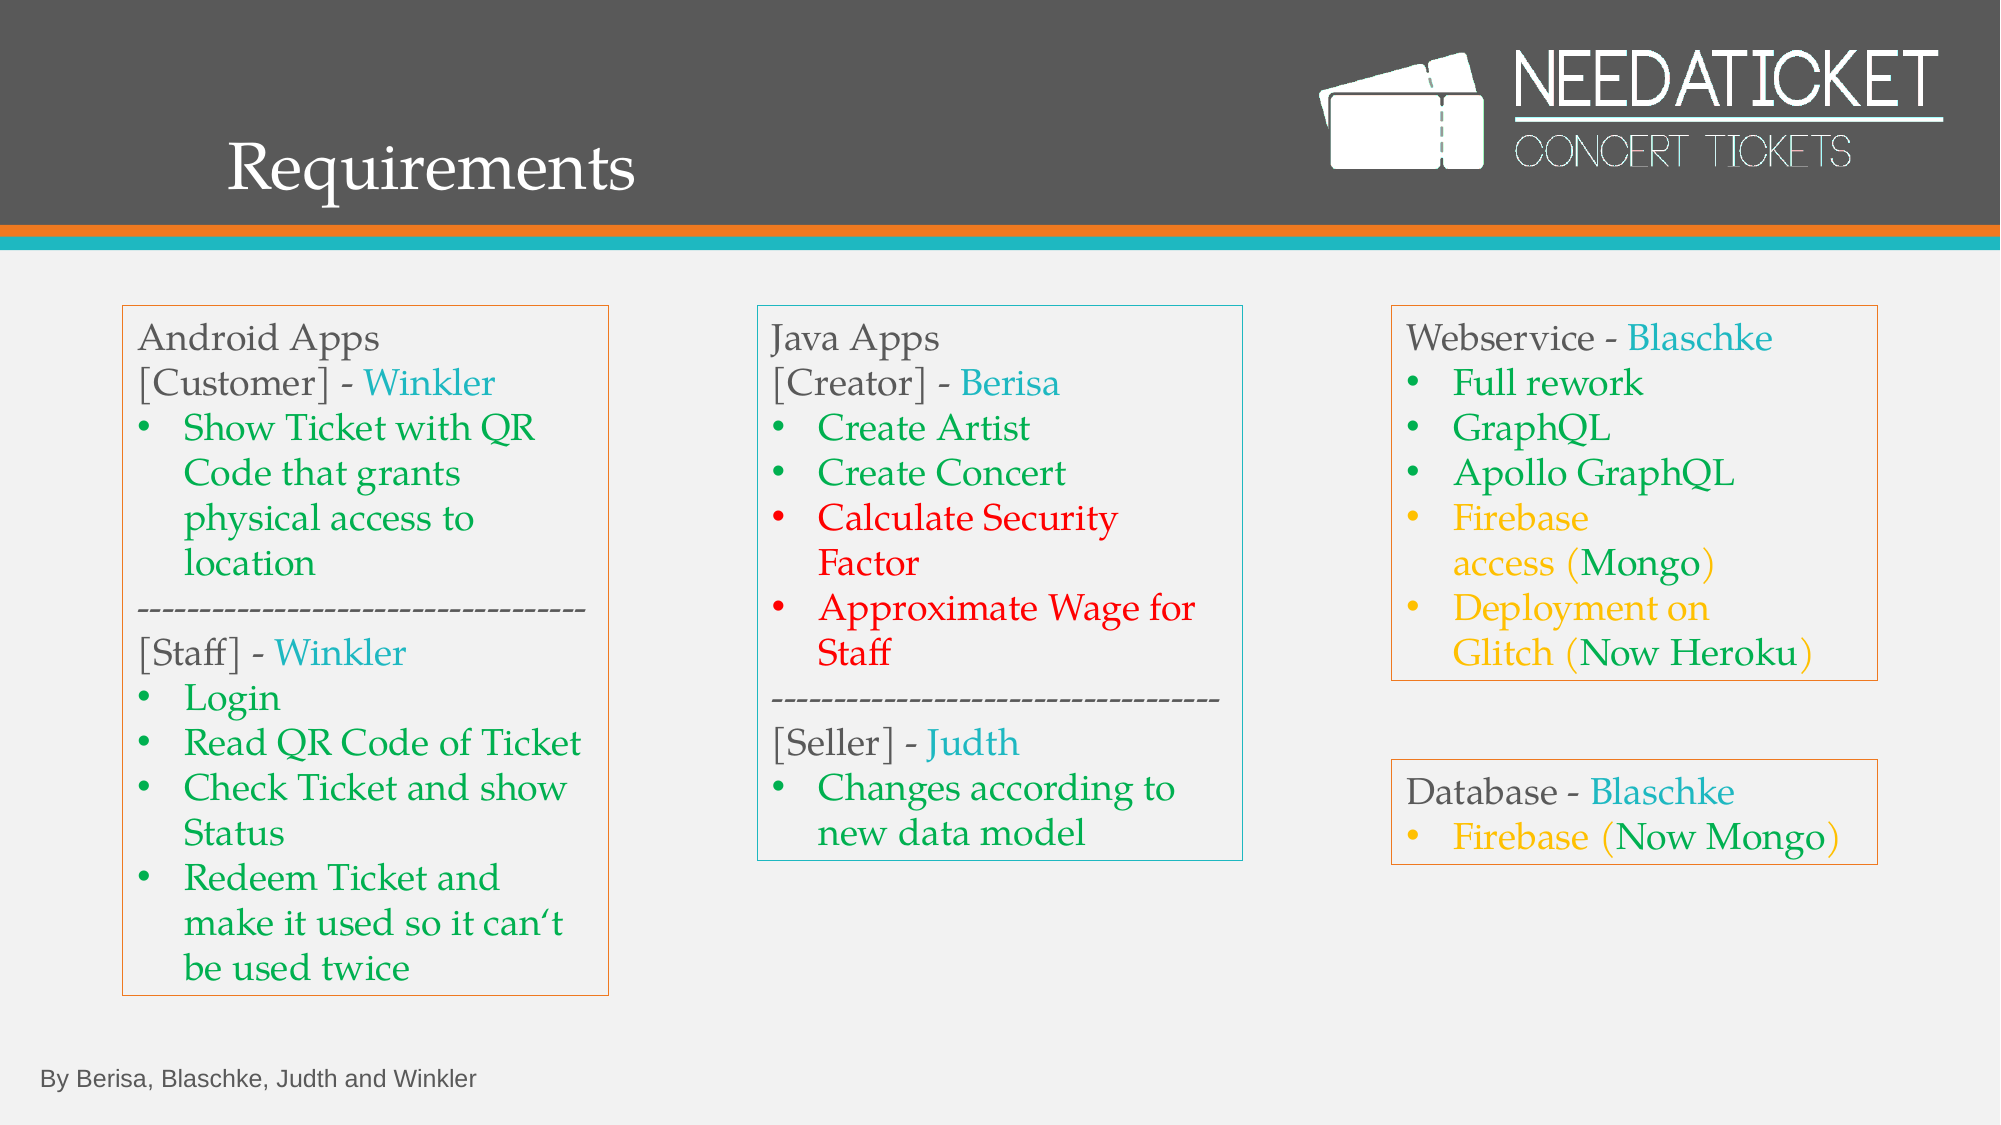

# Requirements
Java Apps
[Creator] - Berisa
Create Artist
Create Concert
Calculate Security Factor
Approximate Wage for Staff
------------------------------------
[Seller] - Judth
Changes according to new data model
Android Apps
[Customer] - Winkler
Show Ticket with QR Code that grants physical access to location
------------------------------------
[Staff] - Winkler
Login
Read QR Code of Ticket
Check Ticket and show Status
Redeem Ticket and make it used so it can‘t be used twice
Webservice - Blaschke
Full rework
GraphQL
Apollo GraphQL
Firebase access (Mongo)
Deployment on Glitch (Now Heroku)
Database - Blaschke
Firebase (Now Mongo)